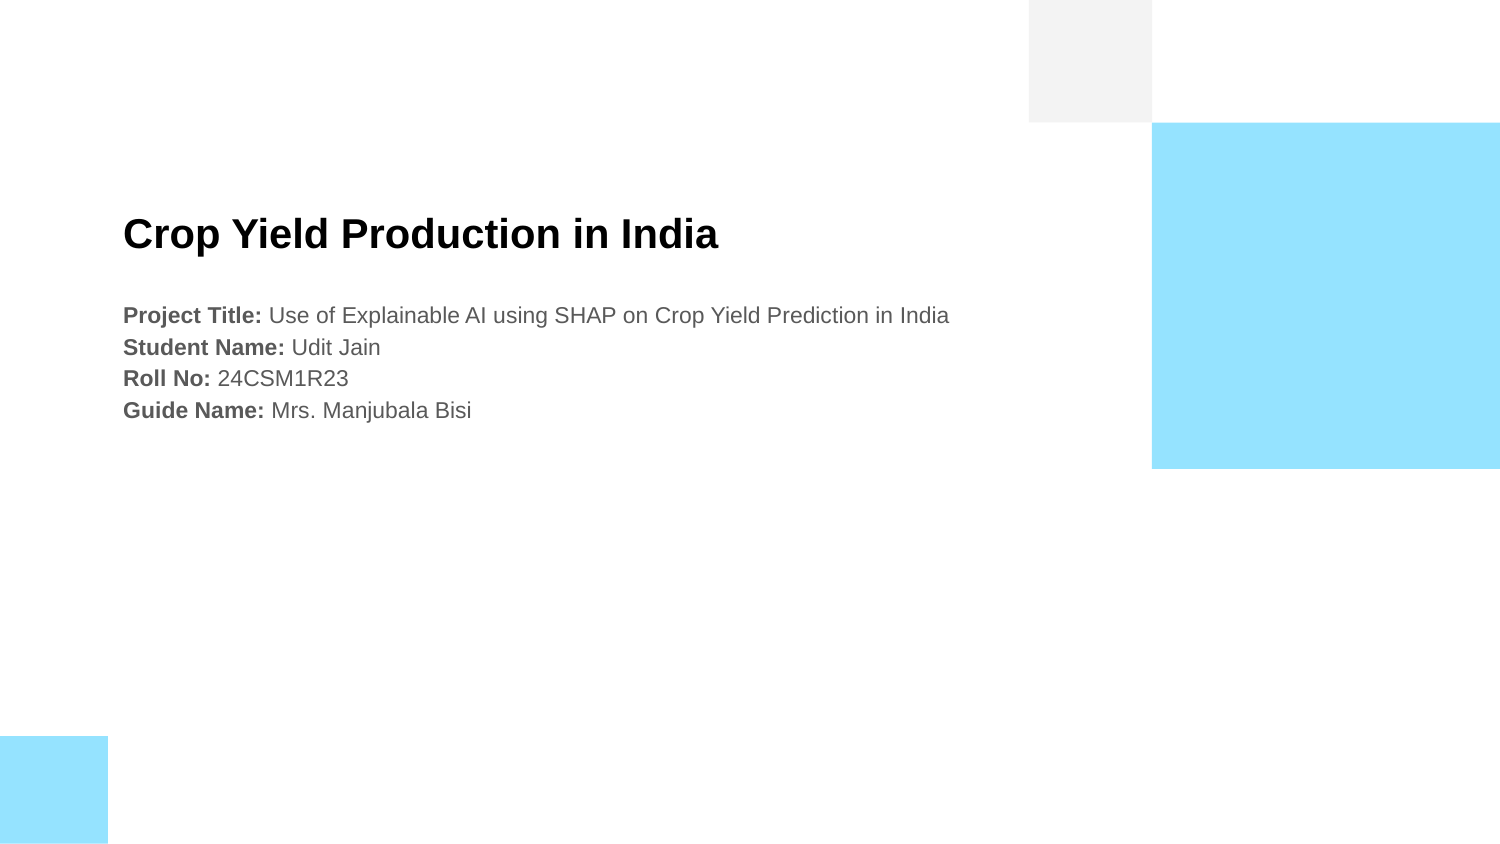

# Crop Yield Production in India
Project Title: Use of Explainable AI using SHAP on Crop Yield Prediction in India
Student Name: Udit Jain
Roll No: 24CSM1R23
Guide Name: Mrs. Manjubala Bisi